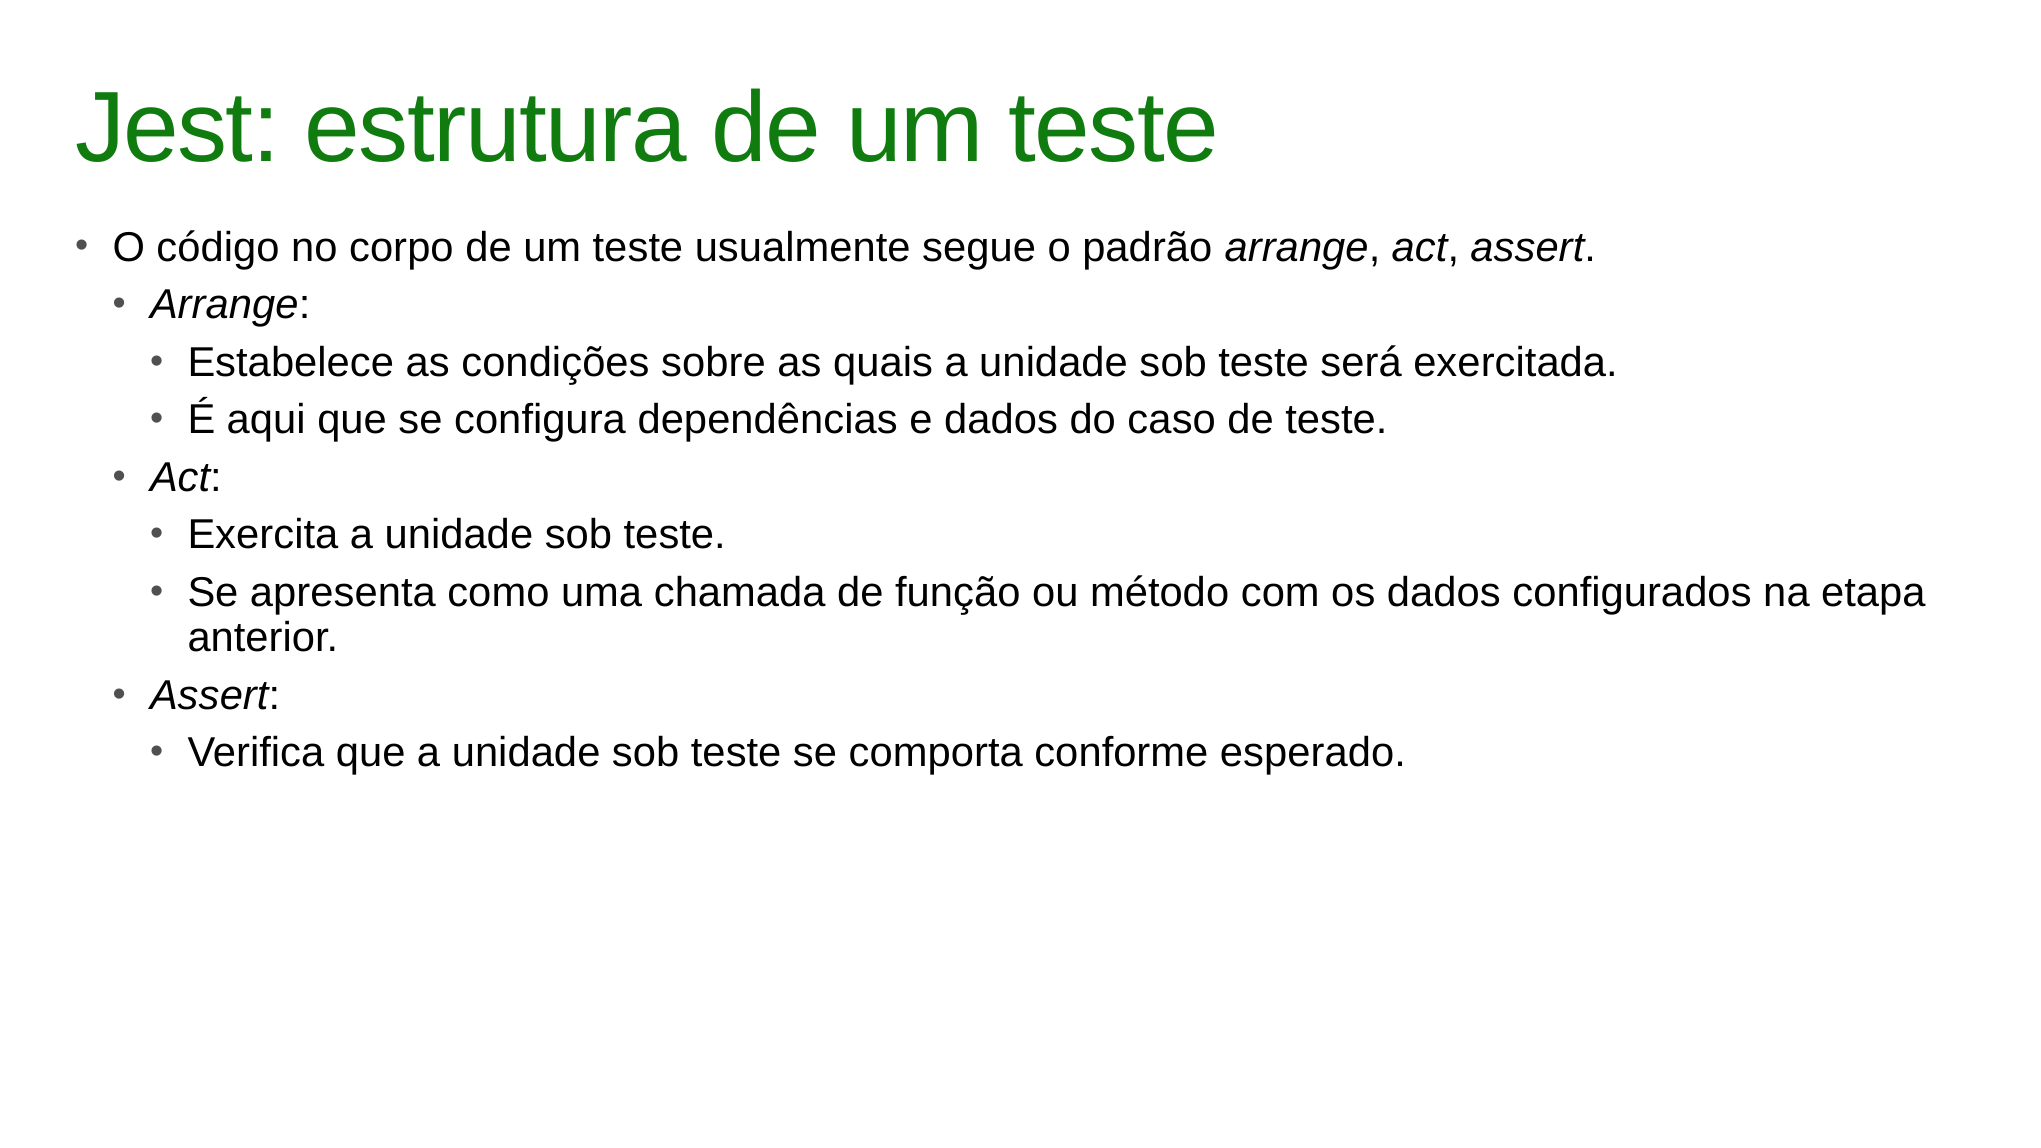

# Jest: estrutura de um teste
O código no corpo de um teste usualmente segue o padrão arrange, act, assert.
Arrange:
Estabelece as condições sobre as quais a unidade sob teste será exercitada.
É aqui que se configura dependências e dados do caso de teste.
Act:
Exercita a unidade sob teste.
Se apresenta como uma chamada de função ou método com os dados configurados na etapa anterior.
Assert:
Verifica que a unidade sob teste se comporta conforme esperado.